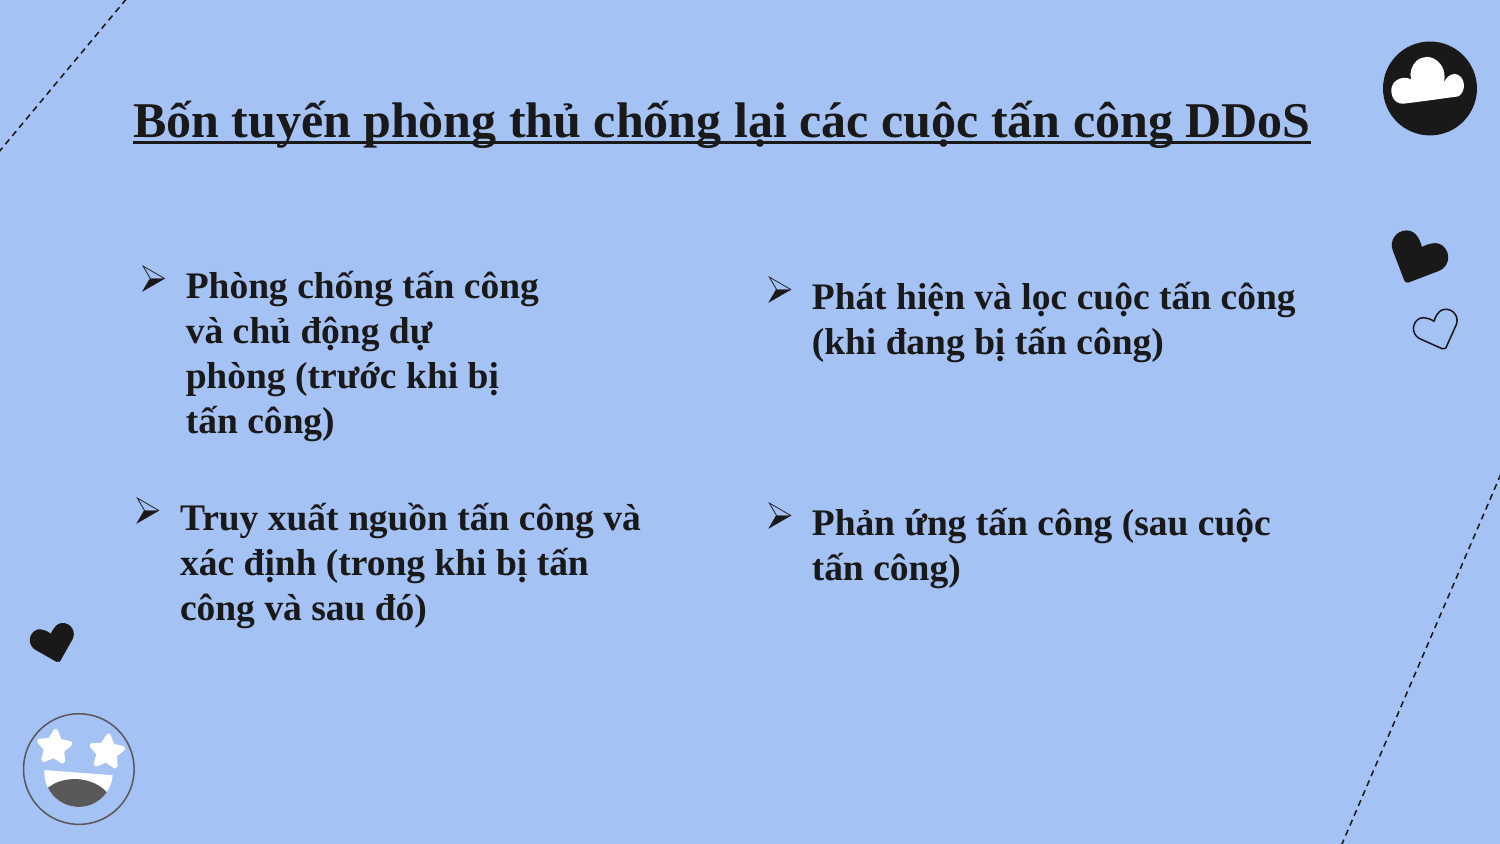

# Bốn tuyến phòng thủ chống lại các cuộc tấn công DDoS
Phòng chống tấn công và chủ động dự phòng (trước khi bị tấn công)
Phát hiện và lọc cuộc tấn công (khi đang bị tấn công)
Phản ứng tấn công (sau cuộc tấn công)
Truy xuất nguồn tấn công và xác định (trong khi bị tấn công và sau đó)